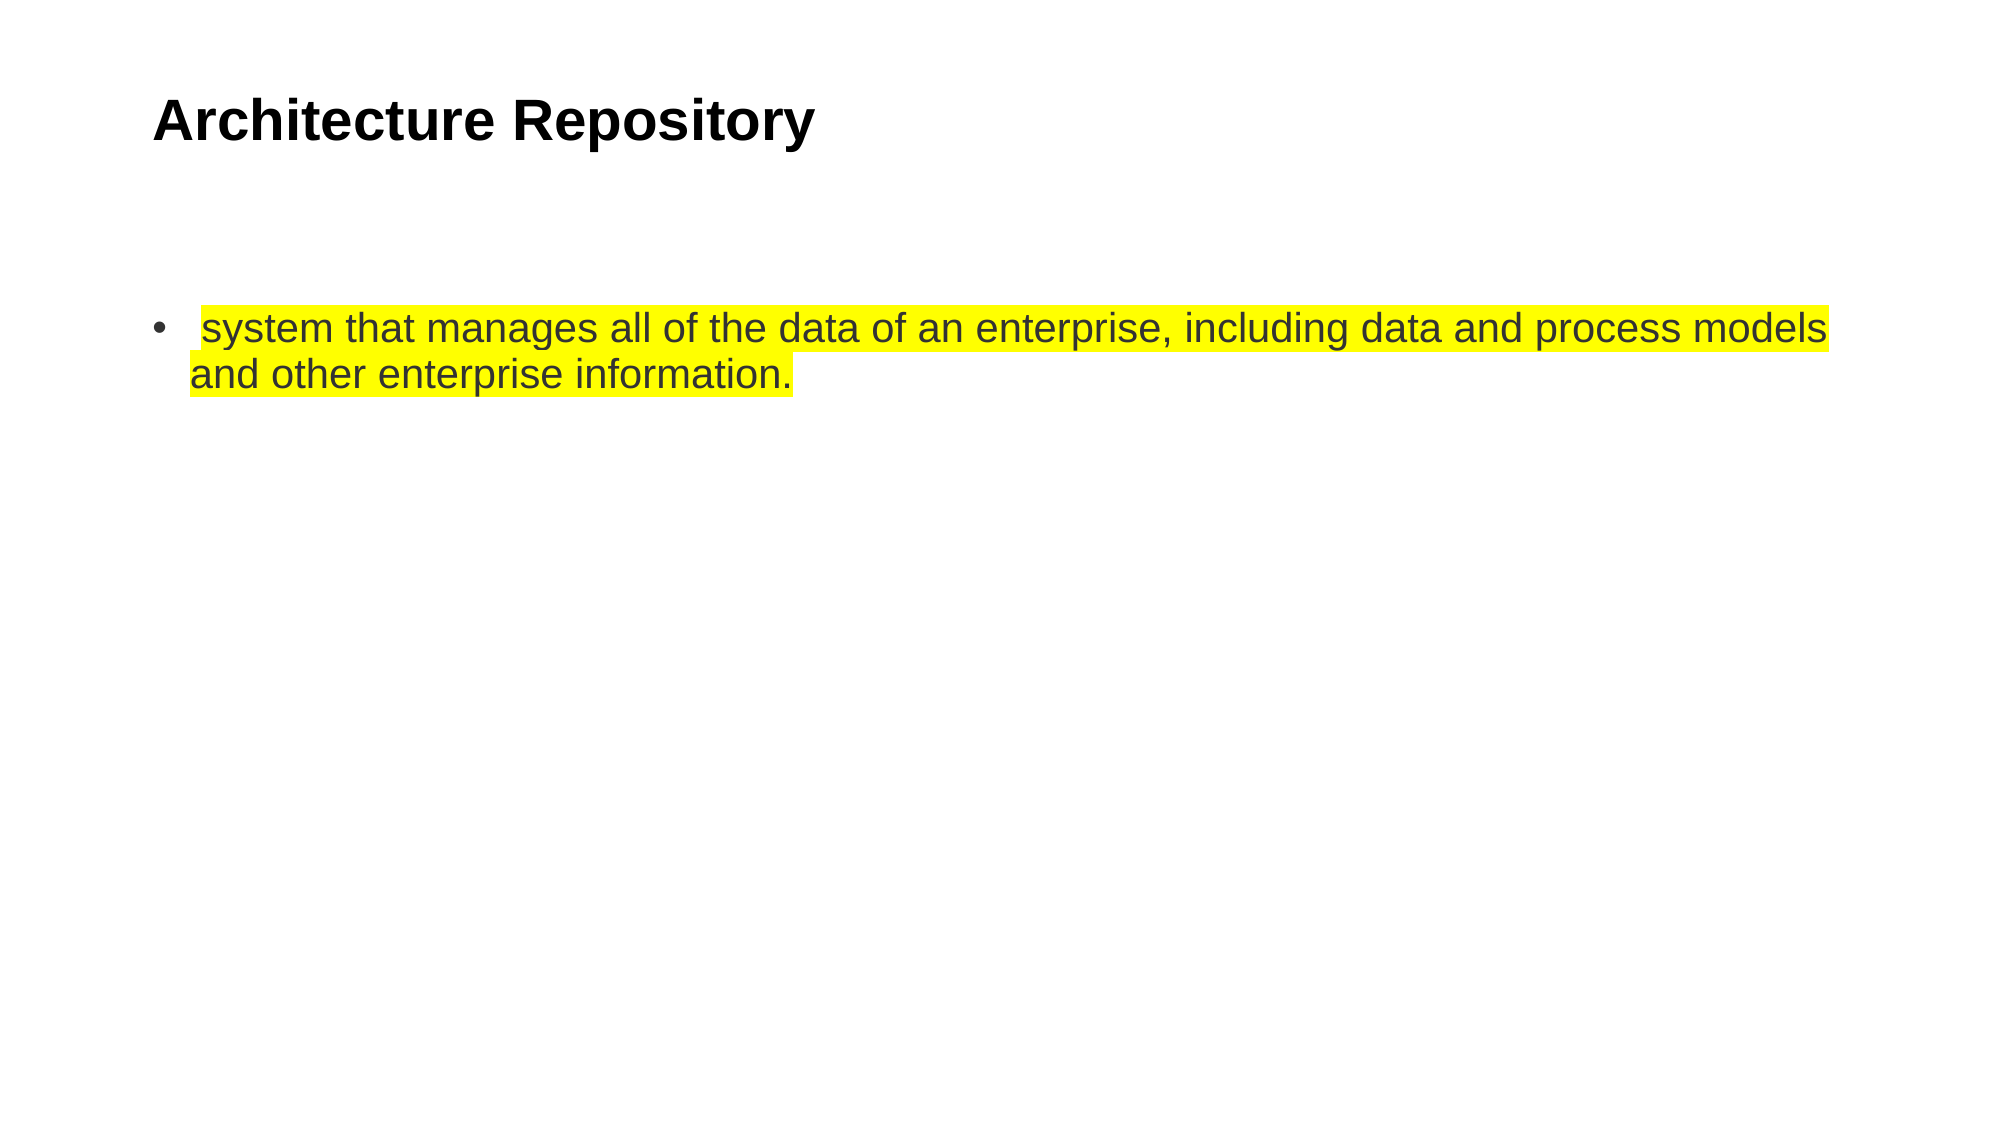

# Architecture Repository
 system that manages all of the data of an enterprise, including data and process models and other enterprise information.